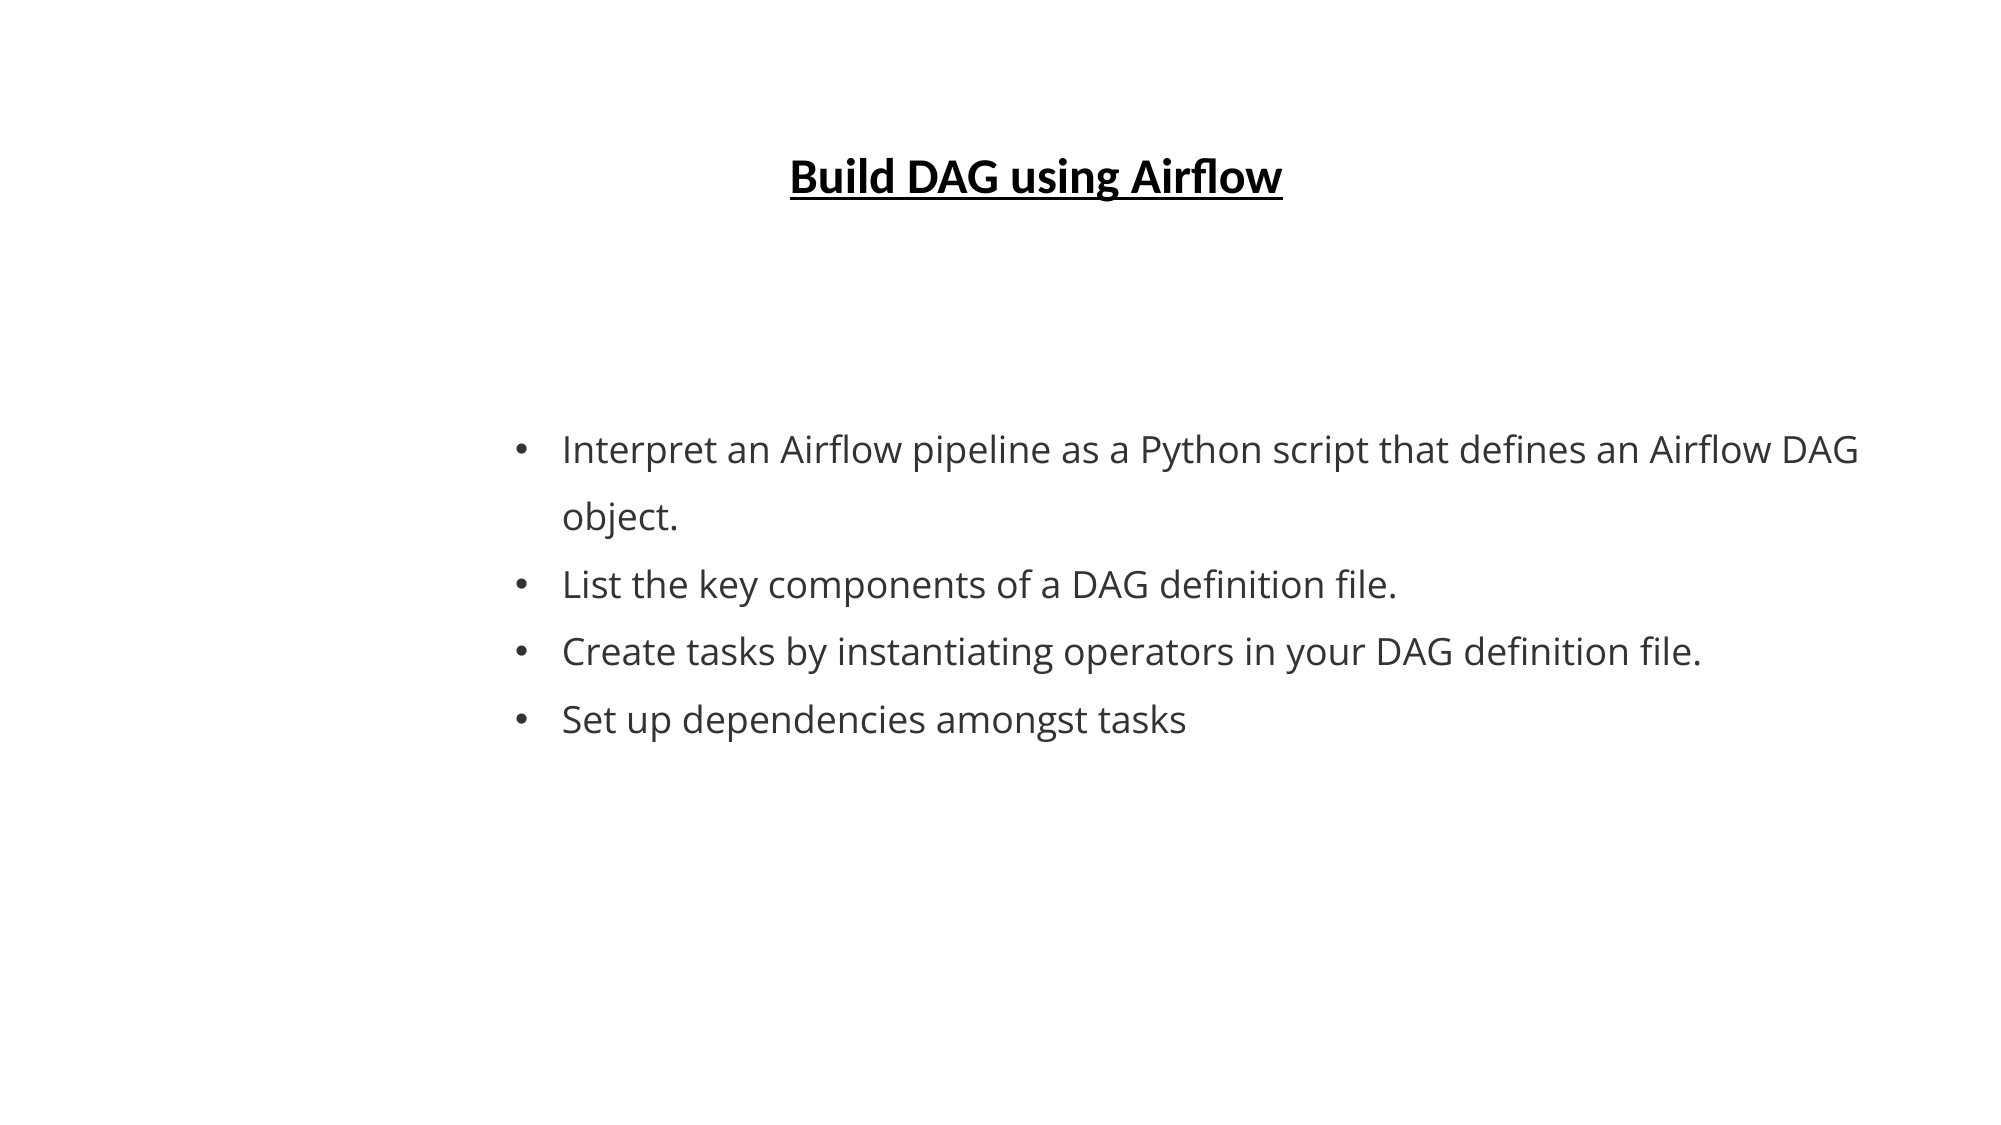

Build DAG using Airflow
Interpret an Airflow pipeline as a Python script that defines an Airflow DAG object.
List the key components of a DAG definition file.
Create tasks by instantiating operators in your DAG definition file.
Set up dependencies amongst tasks